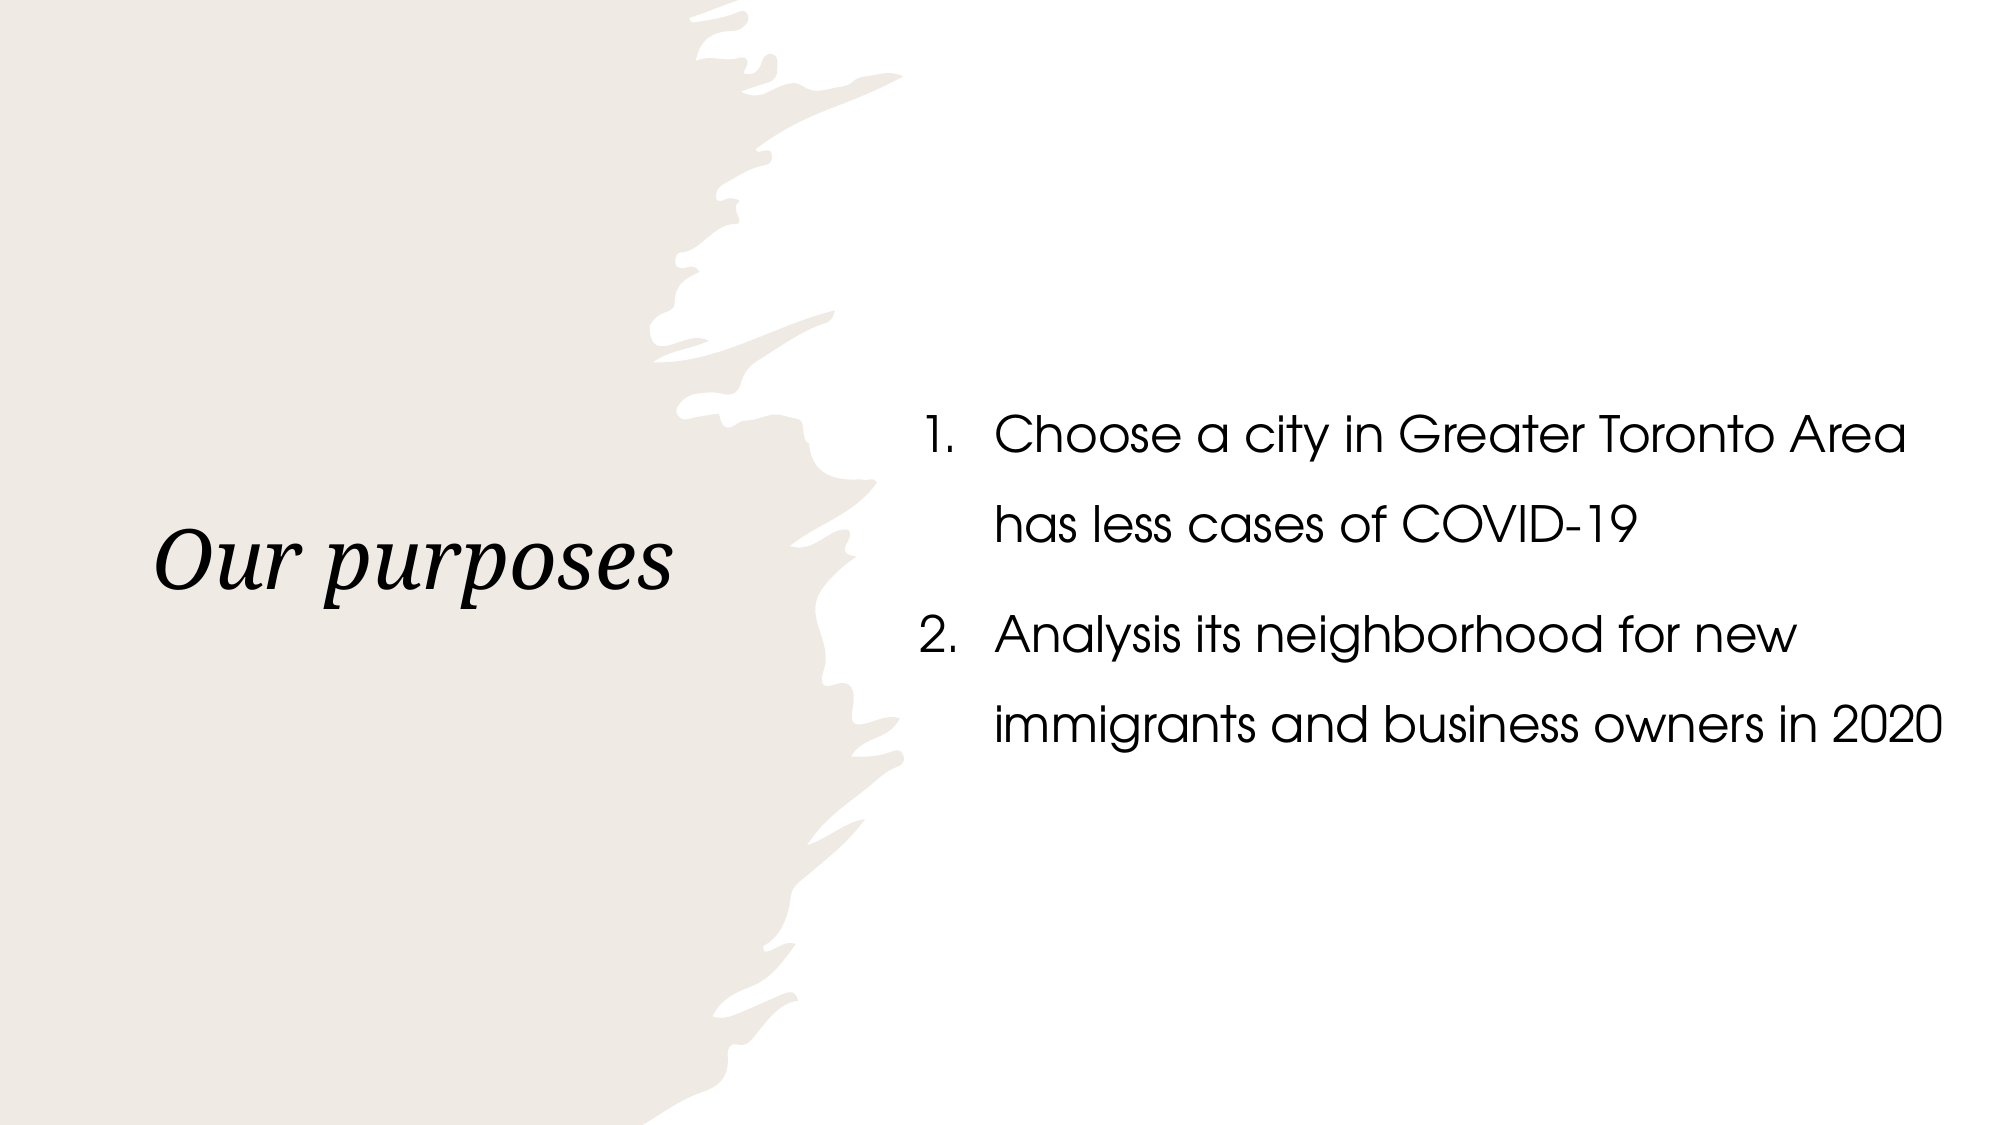

# Our purposes
Choose a city in Greater Toronto Area has less cases of COVID-19
Analysis its neighborhood for new immigrants and business owners in 2020